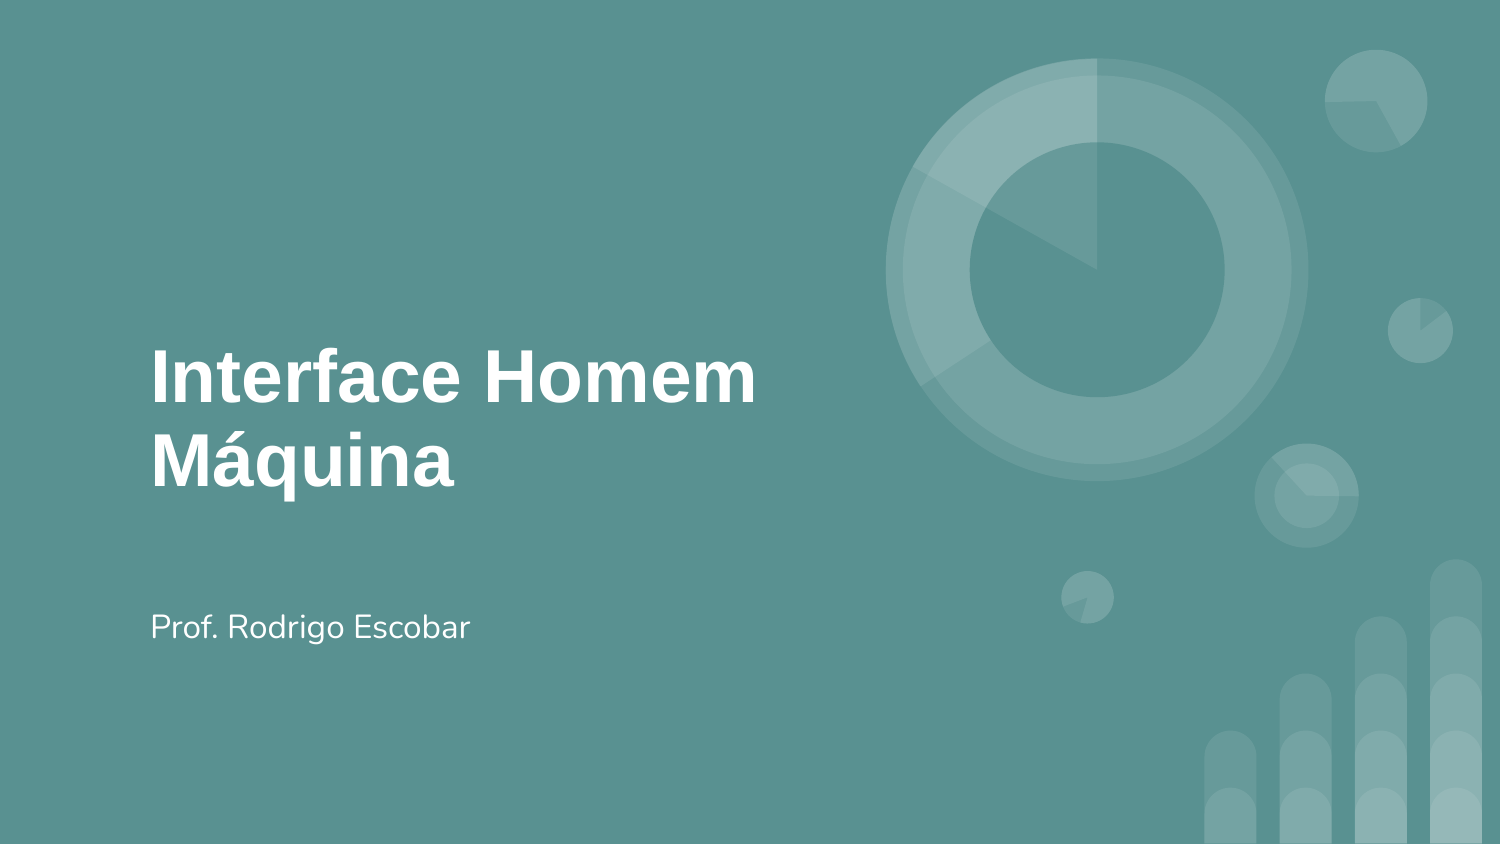

# Interface Homem Máquina
Prof. Rodrigo Escobar